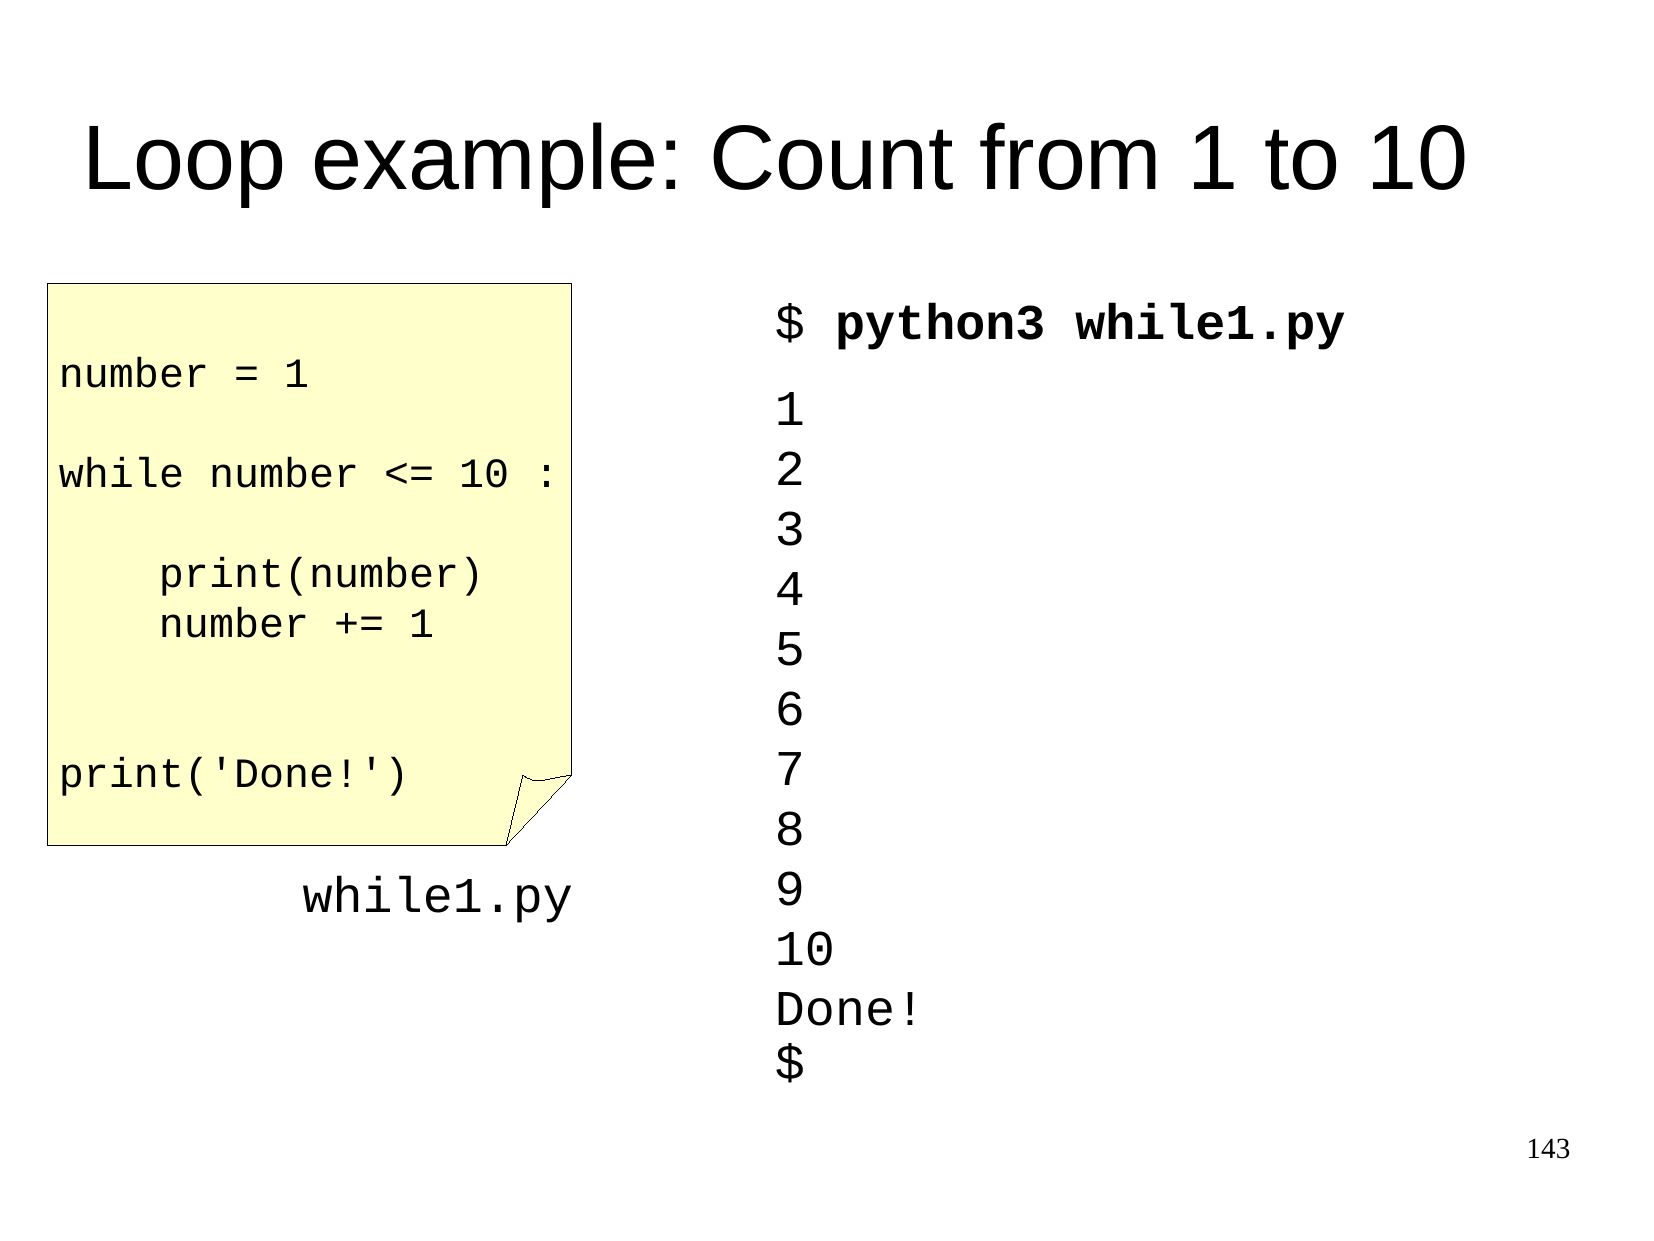

Loop example: Count from 1 to 10

number = 1

while number <= 10 :

    print(number)
    number += 1

print('Done!')
$
python3 while1.py
1
2
3
4
5
6
7
8
9
10
Done!
while1.py
$
143